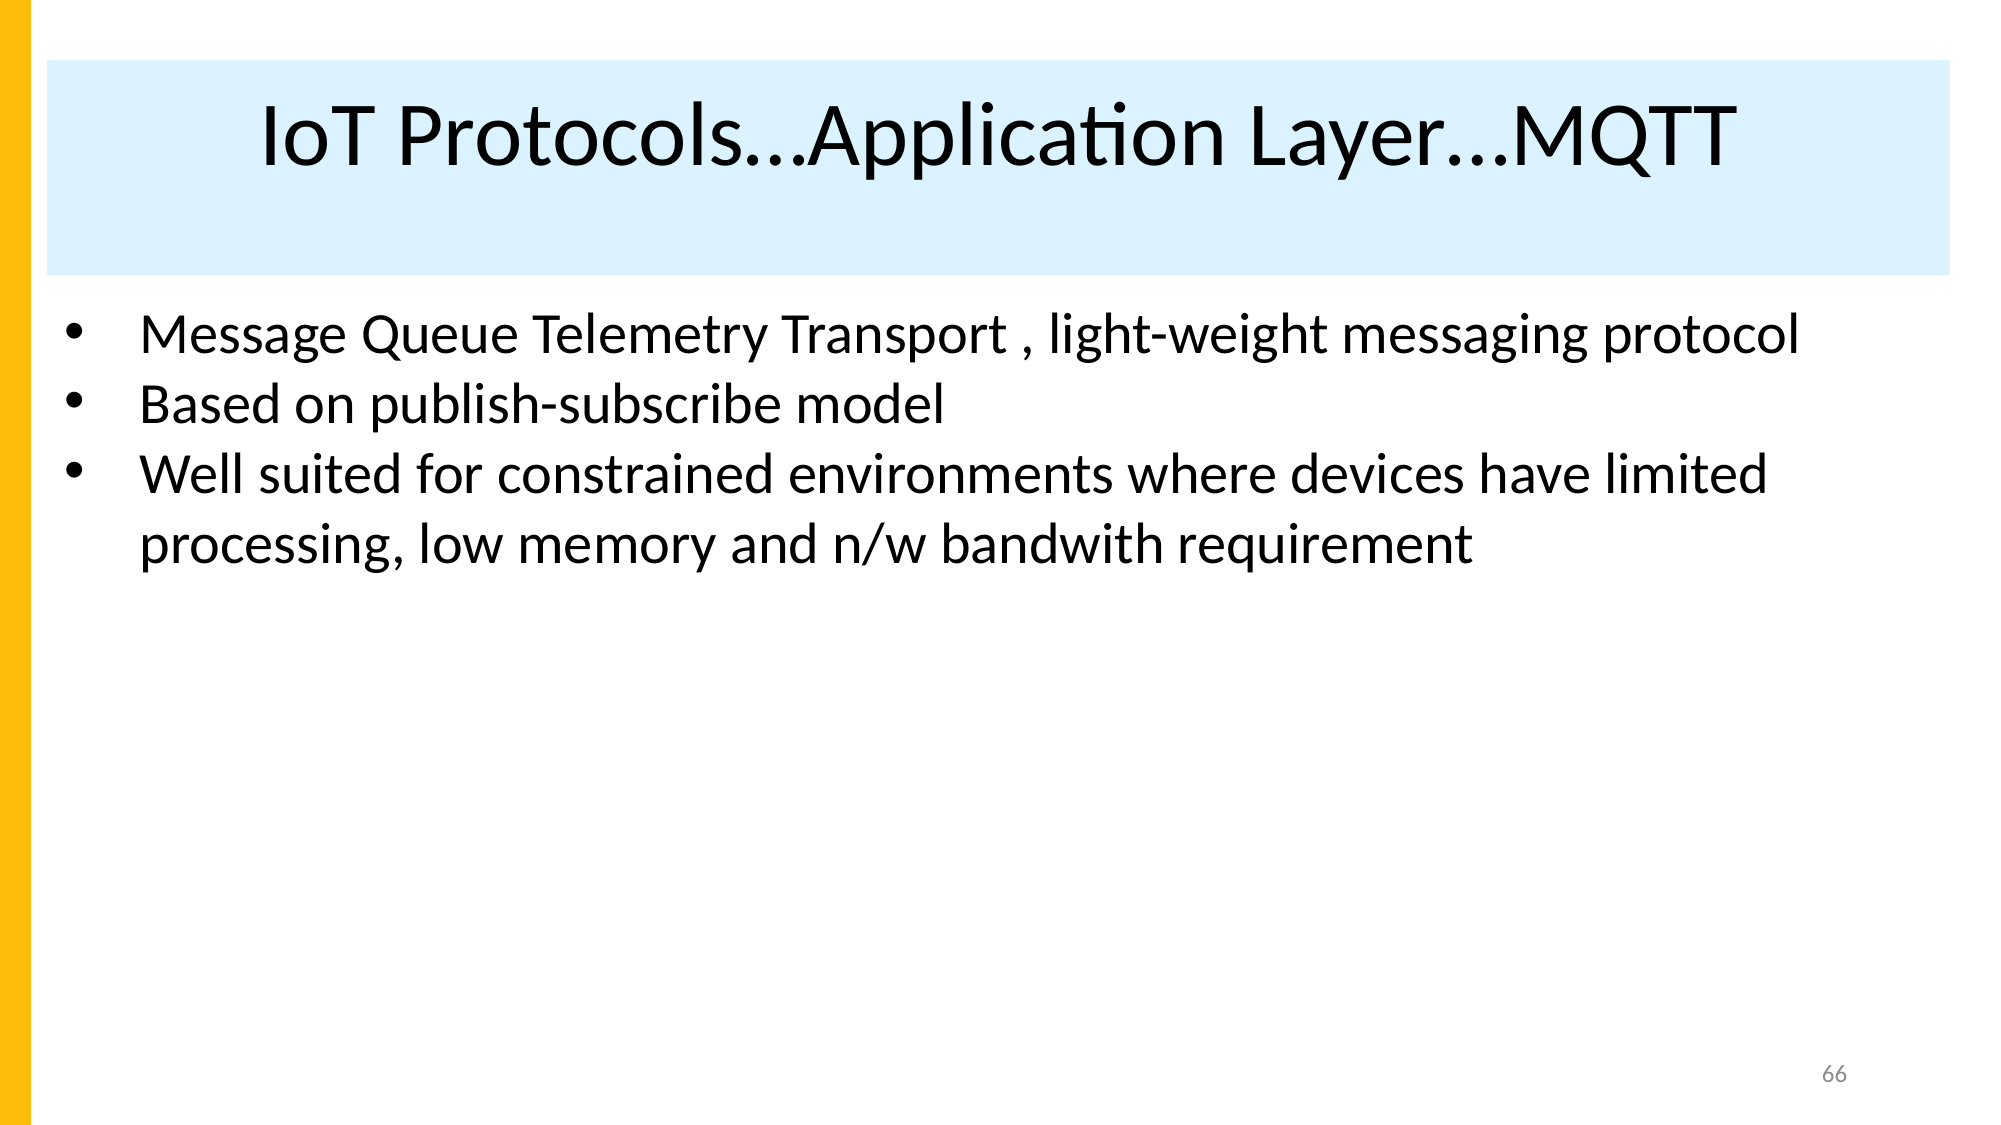

IoT Protocols…Application Layer…MQTT
Message Queue Telemetry Transport , light-weight messaging protocol
Based on publish-subscribe model
Well suited for constrained environments where devices have limited processing, low memory and n/w bandwith requirement
66